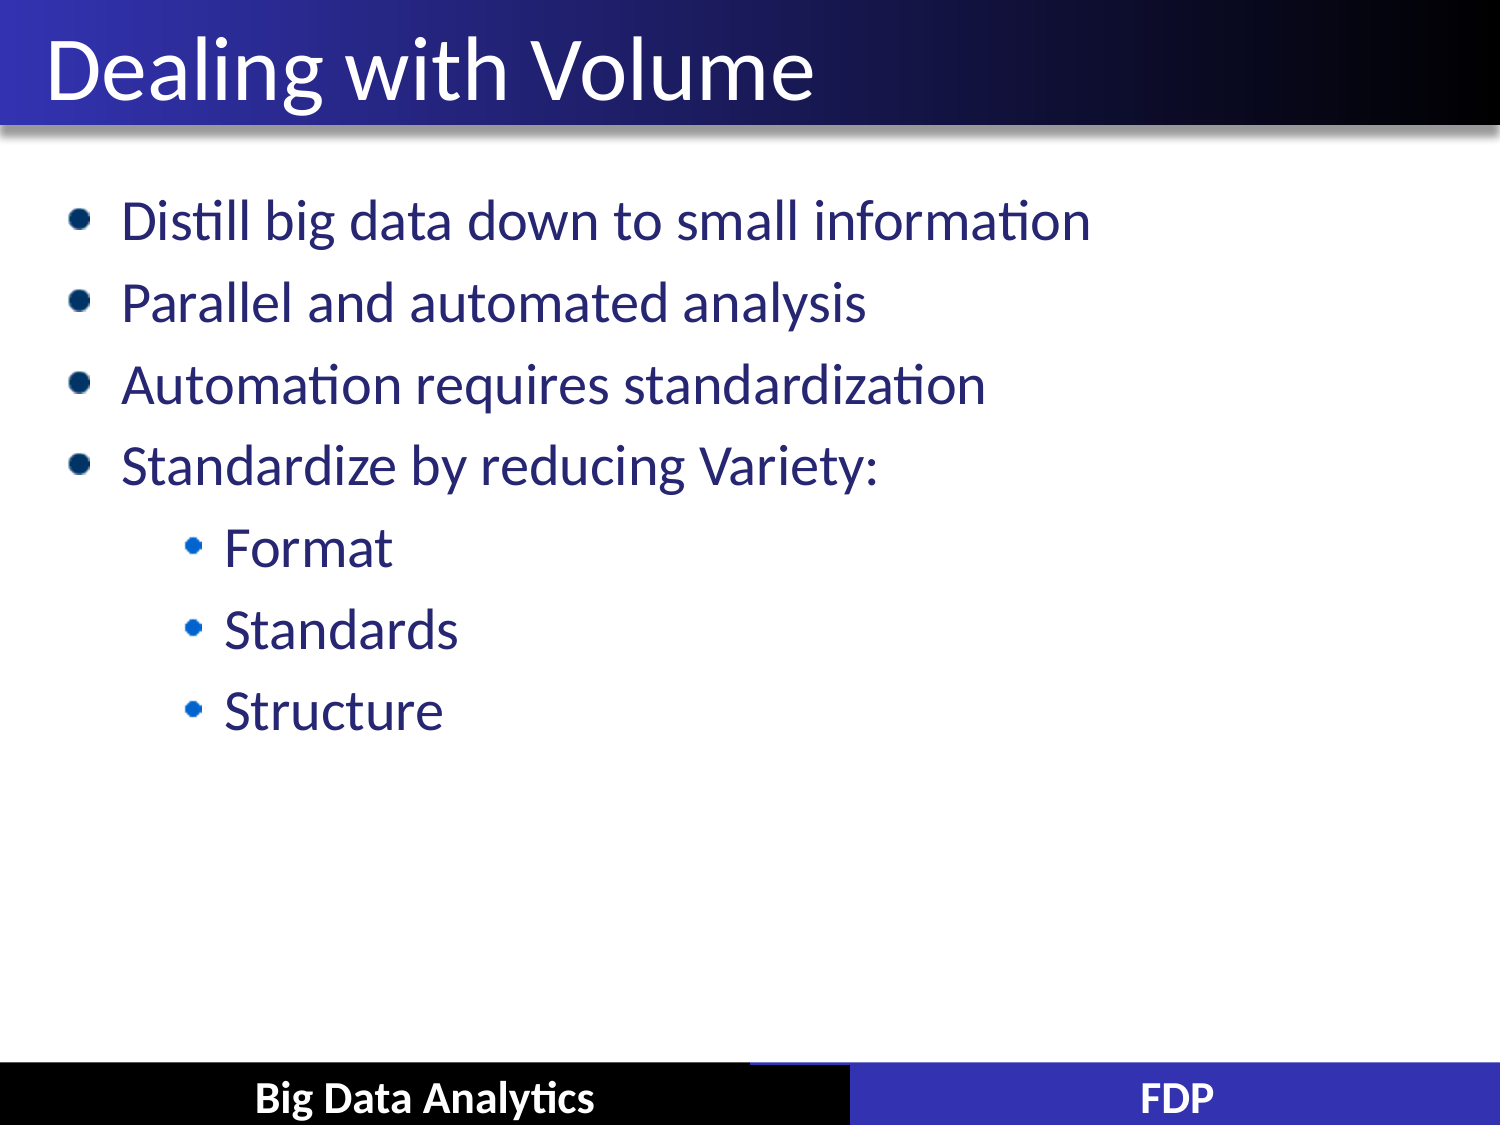

# Dealing with Volume
Distill big data down to small information
Parallel and automated analysis
Automation requires standardization
Standardize by reducing Variety:
Format
Standards
Structure

Big Data Analytics

FDP